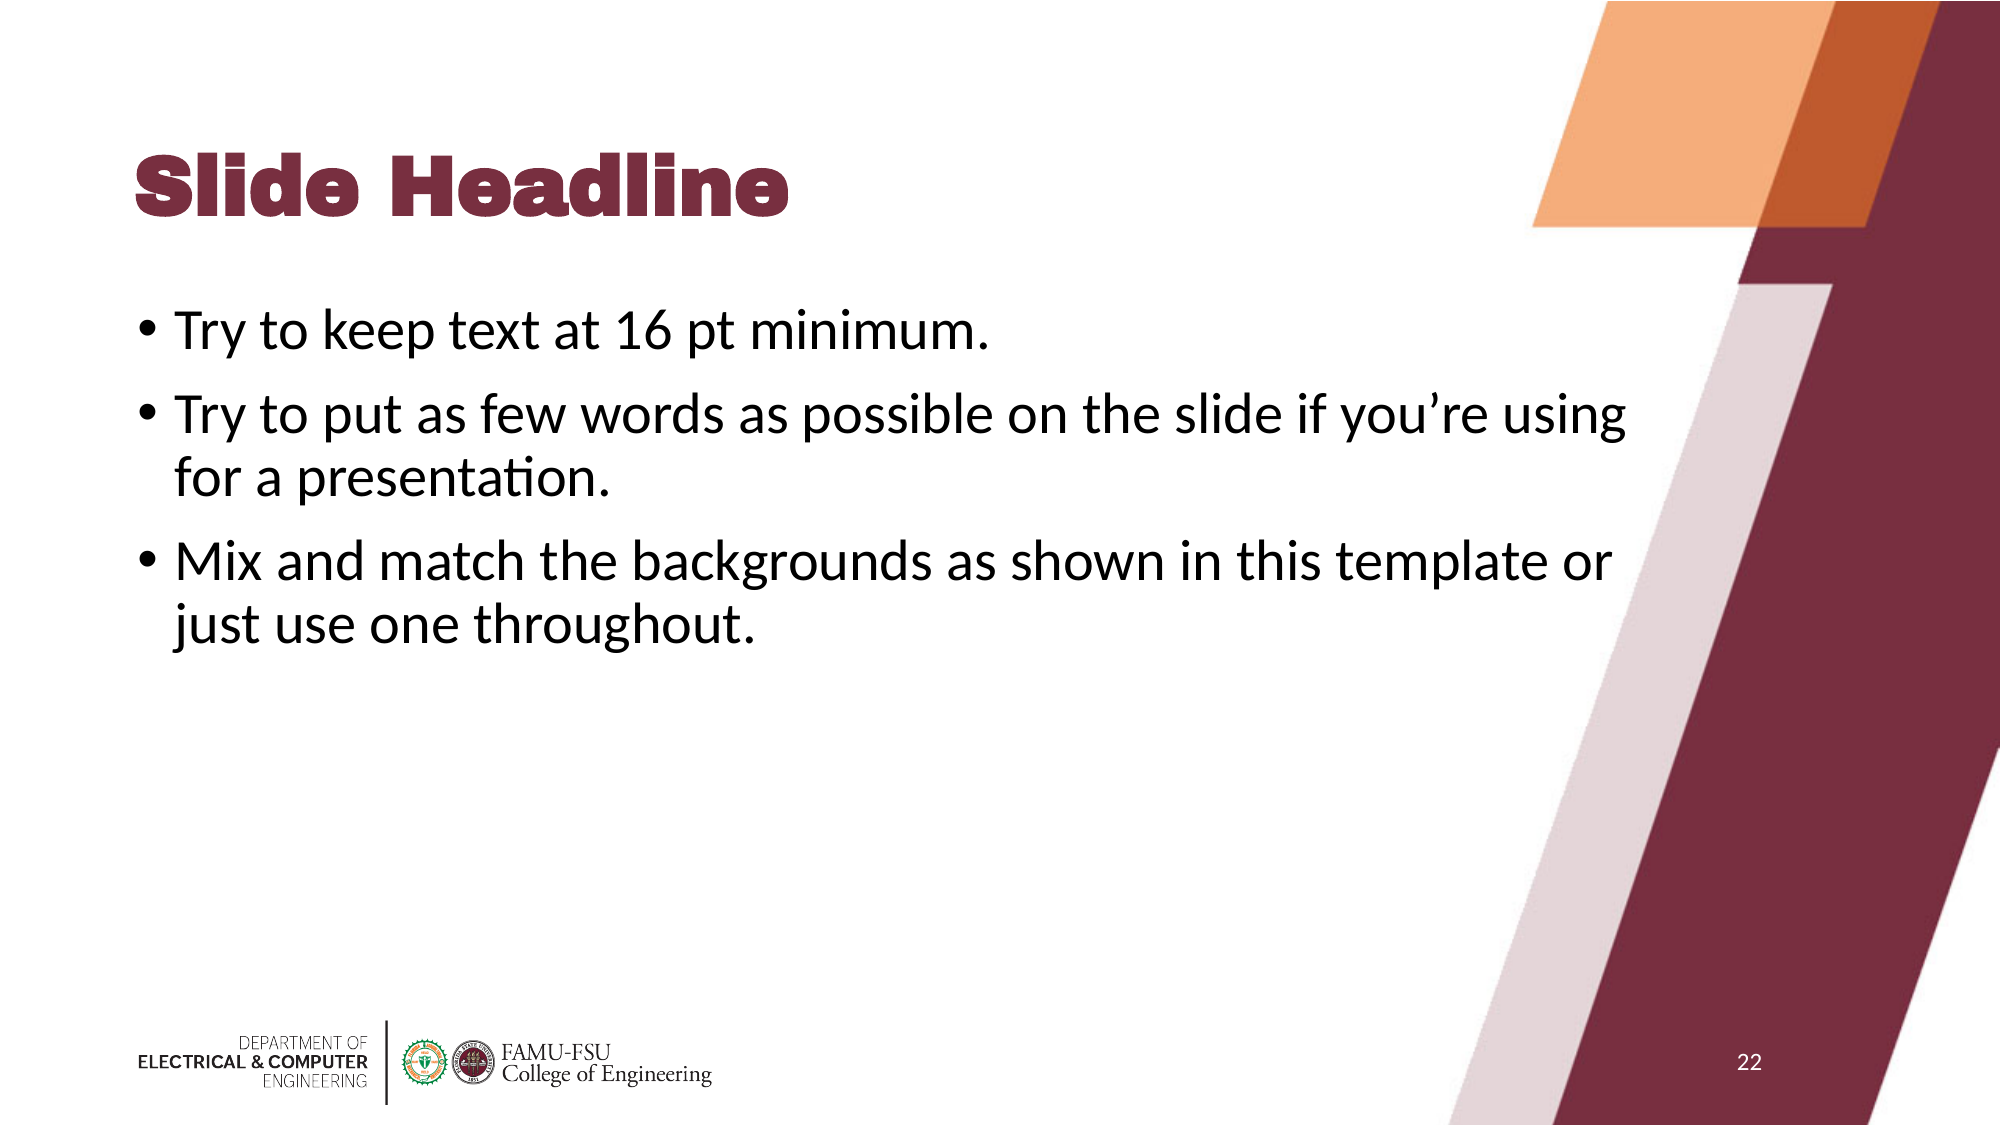

# Slide Headline
Try to keep text at 16 pt minimum.
Try to put as few words as possible on the slide if you’re using for a presentation.
Mix and match the backgrounds as shown in this template or just use one throughout.

22